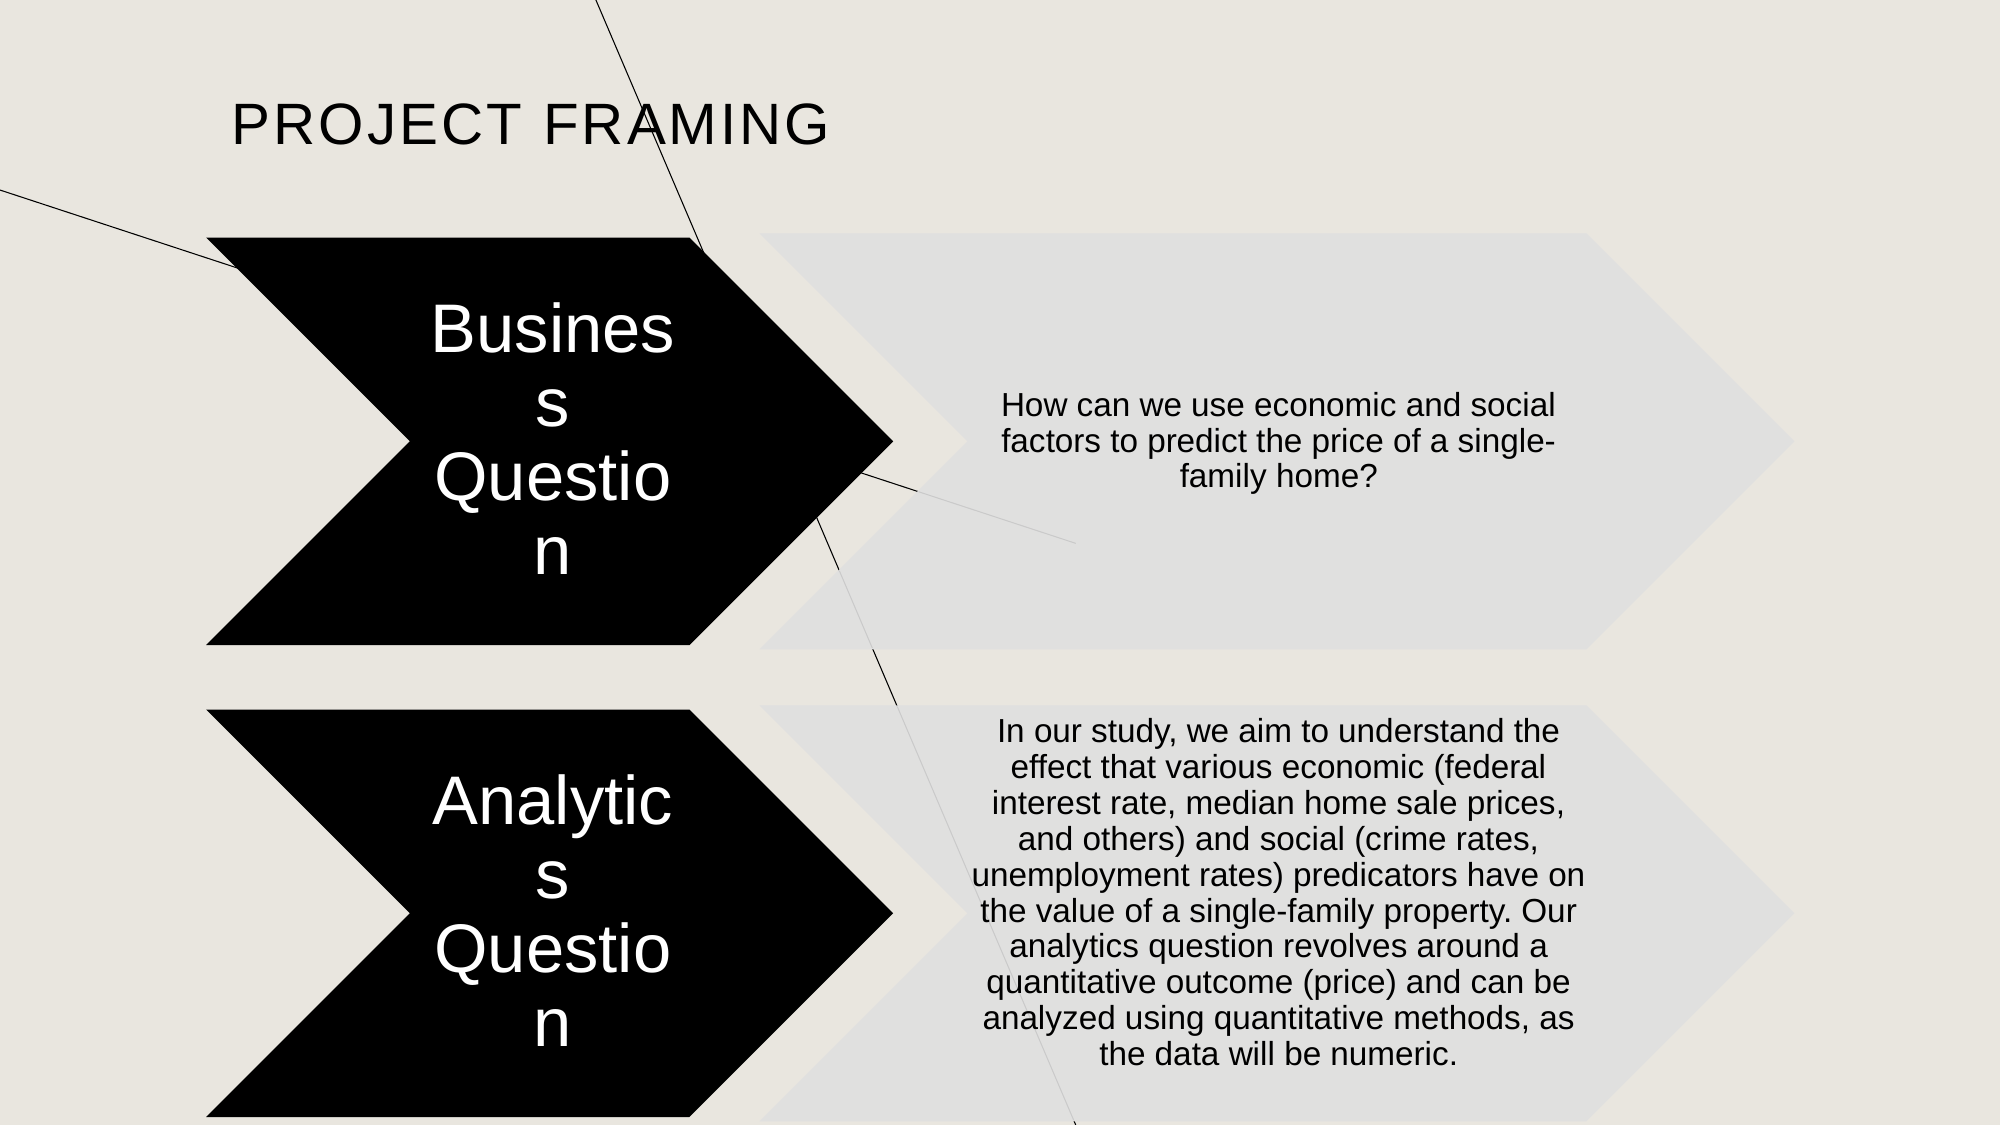

Project framing
Business Question
How can we use economic and social factors to predict the price of a single-family home?
Analytics Question
In our study, we aim to understand the effect that various economic (federal interest rate, median home sale prices, and others) and social (crime rates, unemployment rates) predicators have on the value of a single-family property. Our analytics question revolves around a quantitative outcome (price) and can be analyzed using quantitative methods, as the data will be numeric.